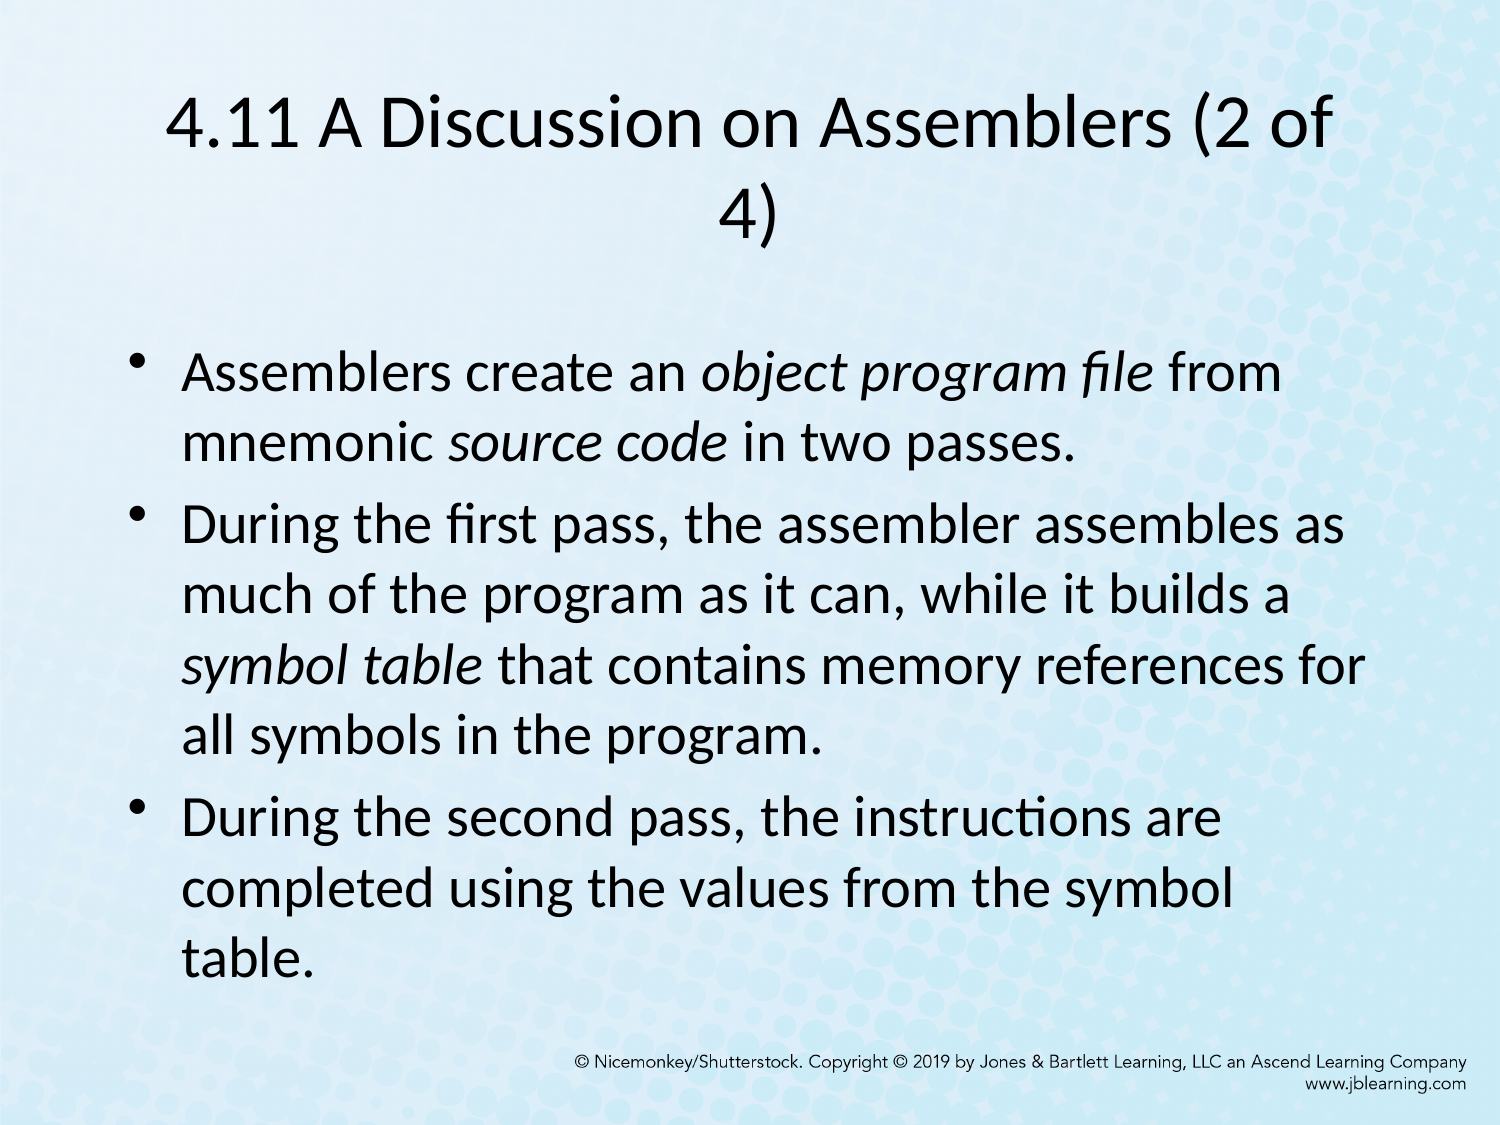

# 4.11 A Discussion on Assemblers (2 of 4)
Assemblers create an object program file from mnemonic source code in two passes.
During the first pass, the assembler assembles as much of the program as it can, while it builds a symbol table that contains memory references for all symbols in the program.
During the second pass, the instructions are completed using the values from the symbol table.